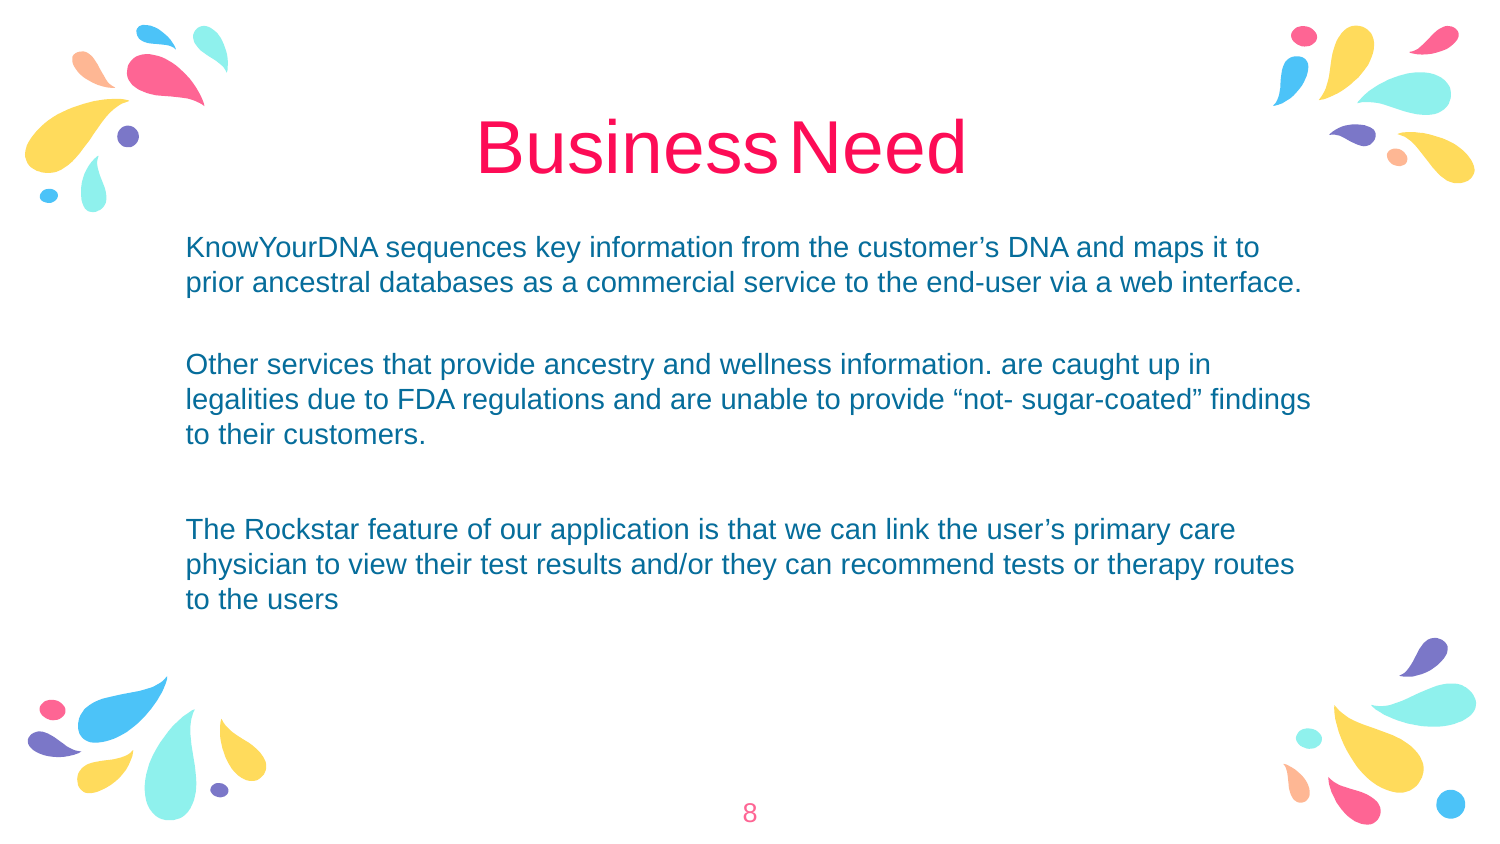

Business Need
KnowYourDNA sequences key information from the customer’s DNA and maps it to prior ancestral databases as a commercial service to the end-user via a web interface.

Other services that provide ancestry and wellness information. are caught up in legalities due to FDA regulations and are unable to provide “not- sugar-coated” findings to their customers.

The Rockstar feature of our application is that we can link the user’s primary care physician to view their test results and/or they can recommend tests or therapy routes to the users
8